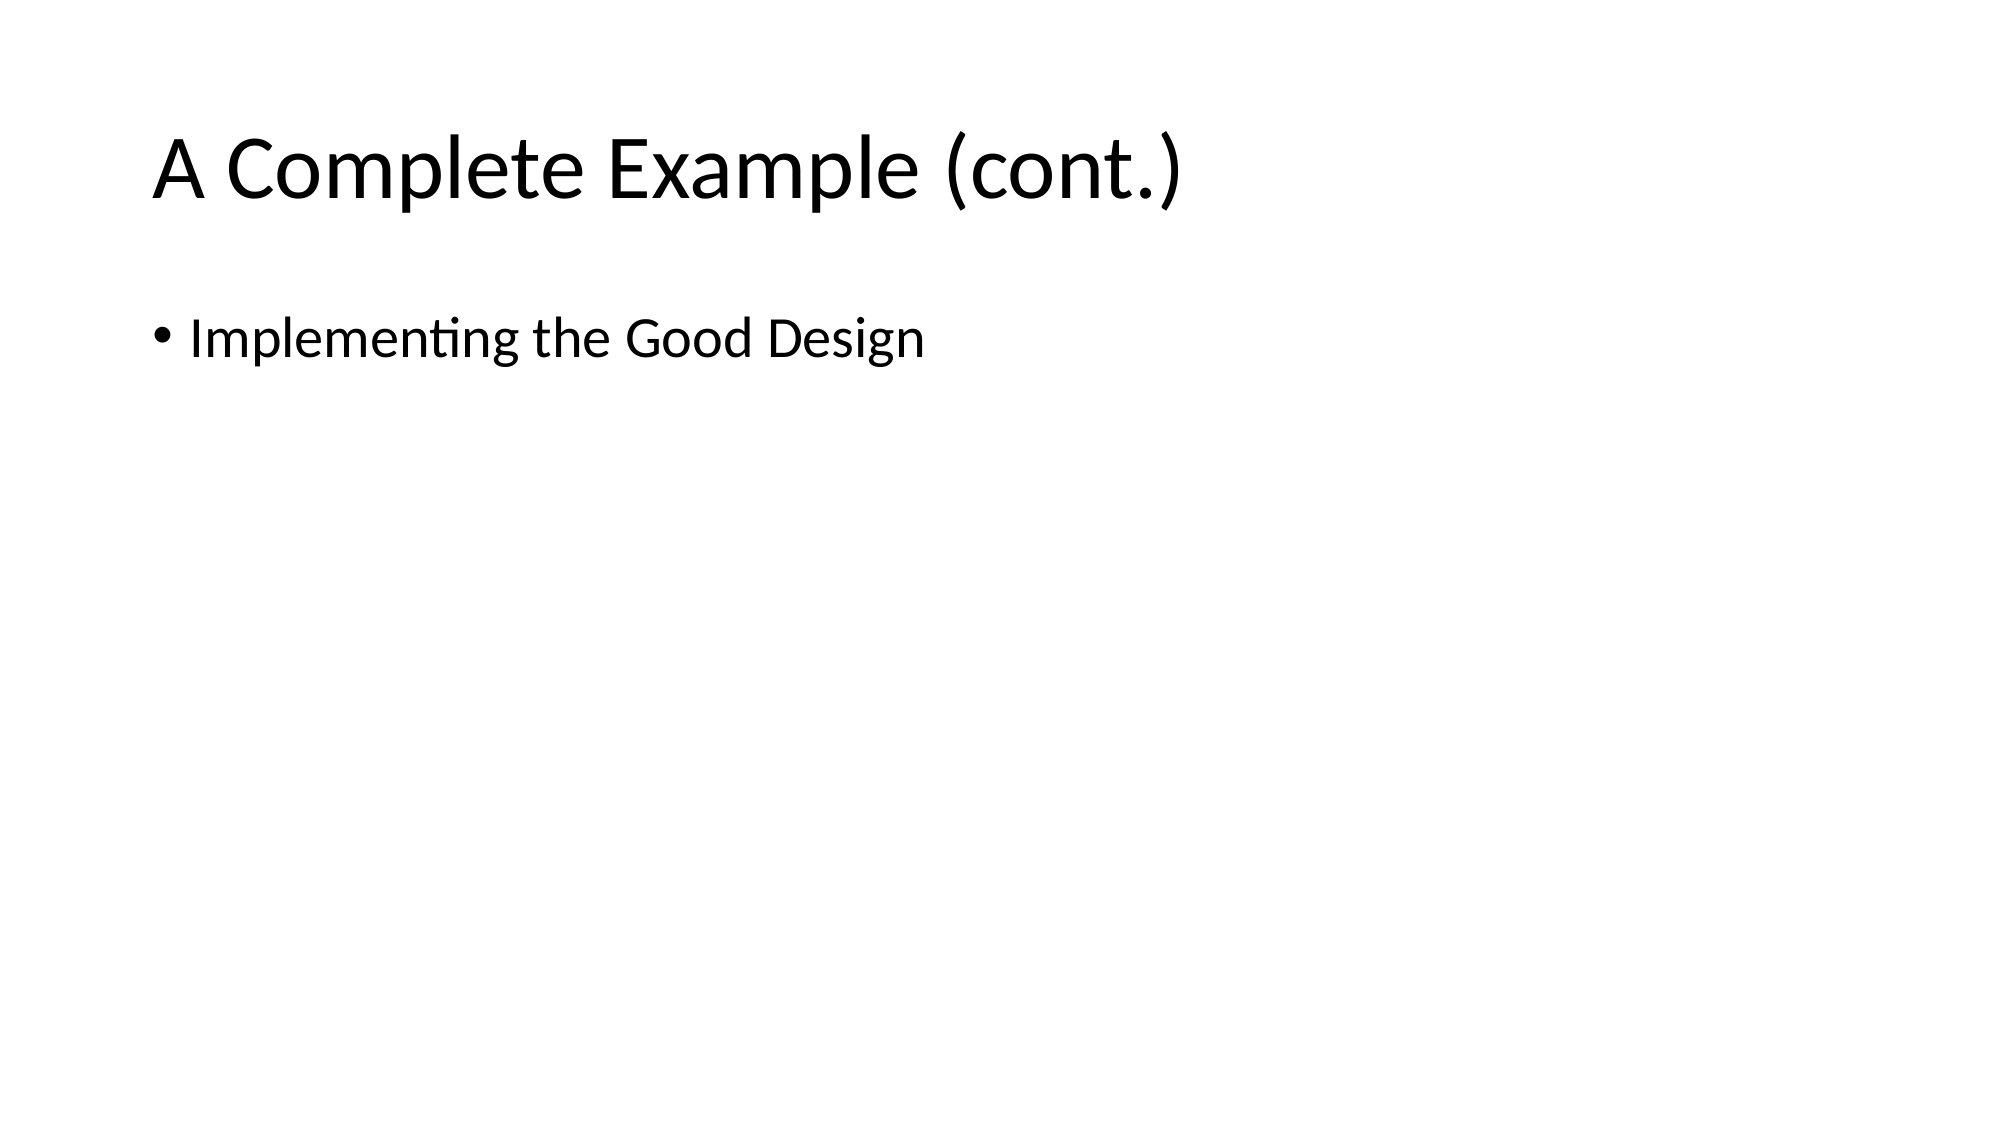

# A Complete Example (cont.)
Implementing the Good Design